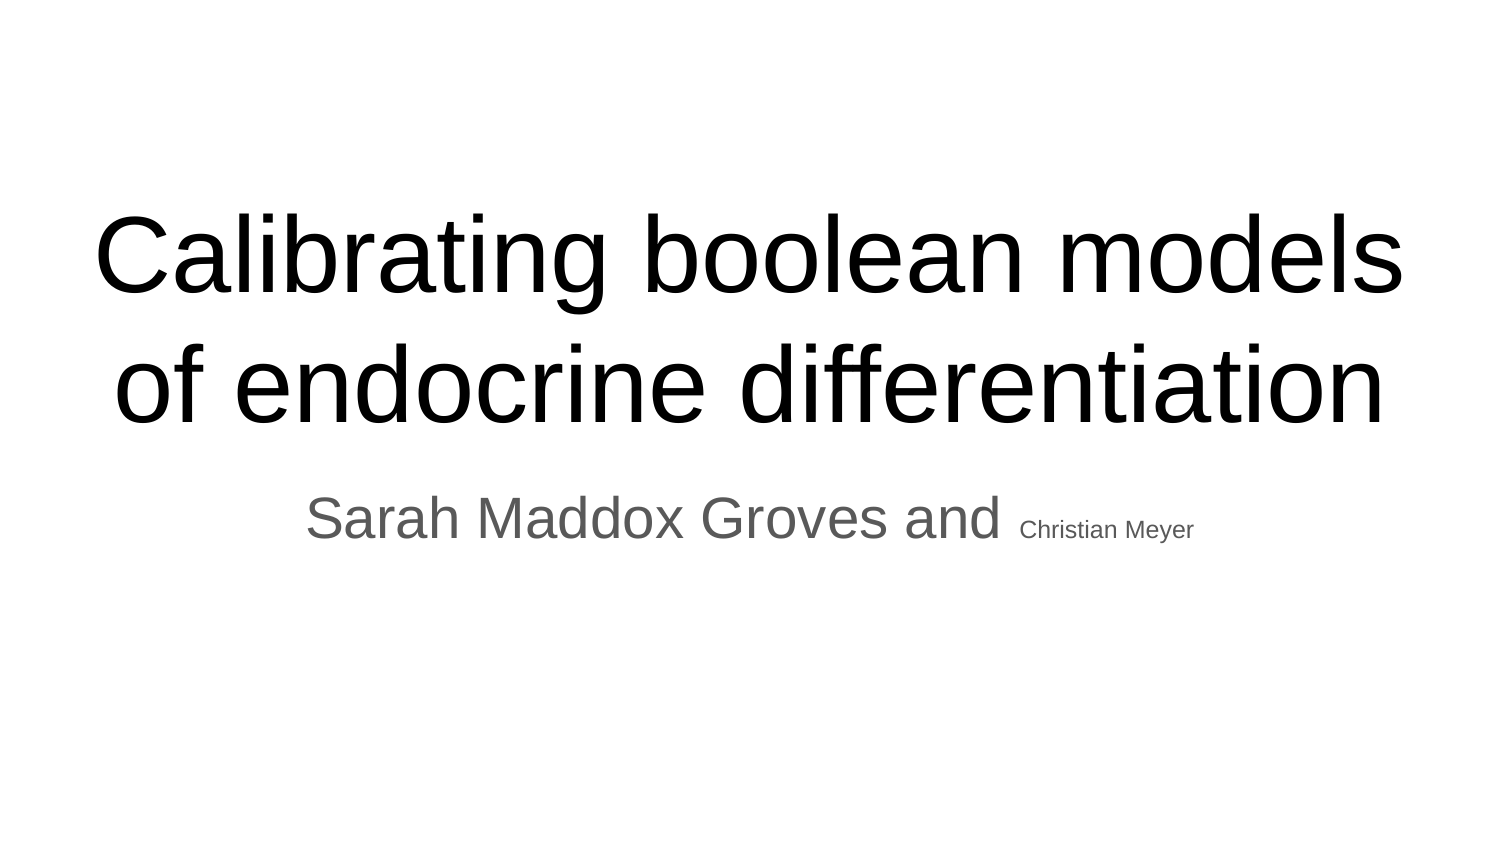

# Calibrating boolean models of endocrine differentiation
Sarah Maddox Groves and Christian Meyer